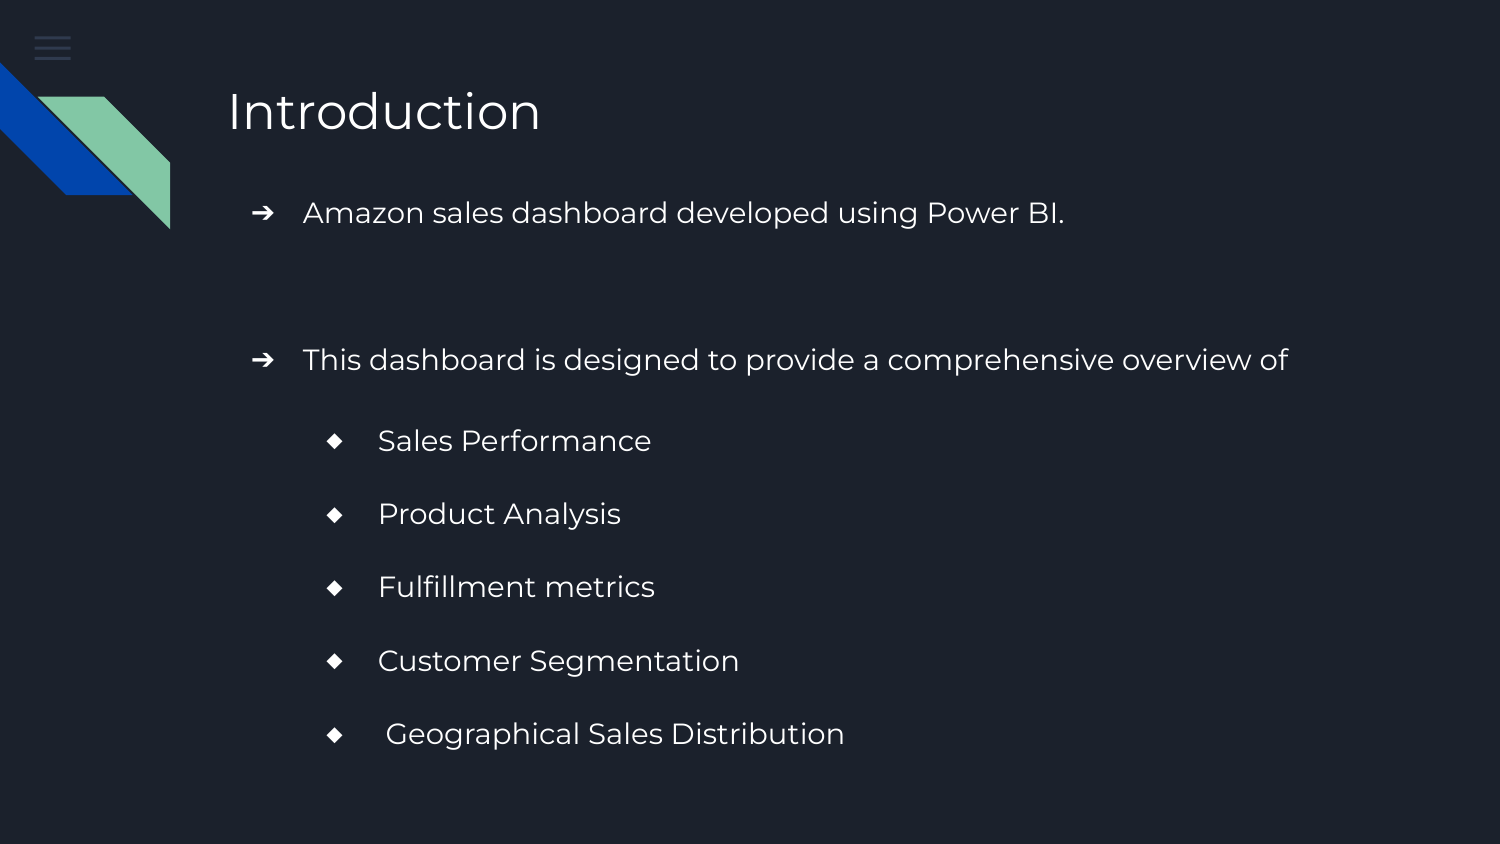

# Introduction
Amazon sales dashboard developed using Power BI.

This dashboard is designed to provide a comprehensive overview of

Sales Performance
Product Analysis
Fulfillment metrics
Customer Segmentation
 Geographical Sales Distribution